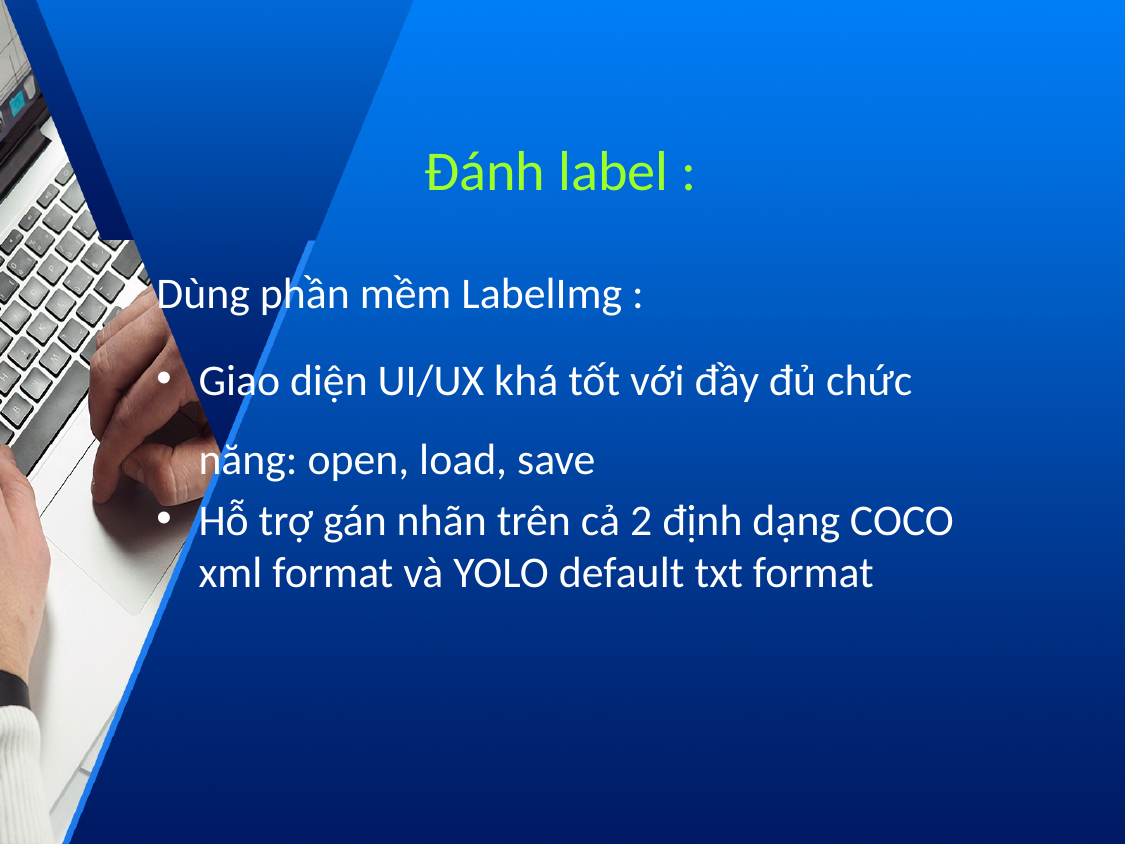

# Đánh label :
Dùng phần mềm LabelImg :
Giao diện UI/UX khá tốt với đầy đủ chức năng: open, load, save
Hỗ trợ gán nhãn trên cả 2 định dạng COCO xml format và YOLO default txt format